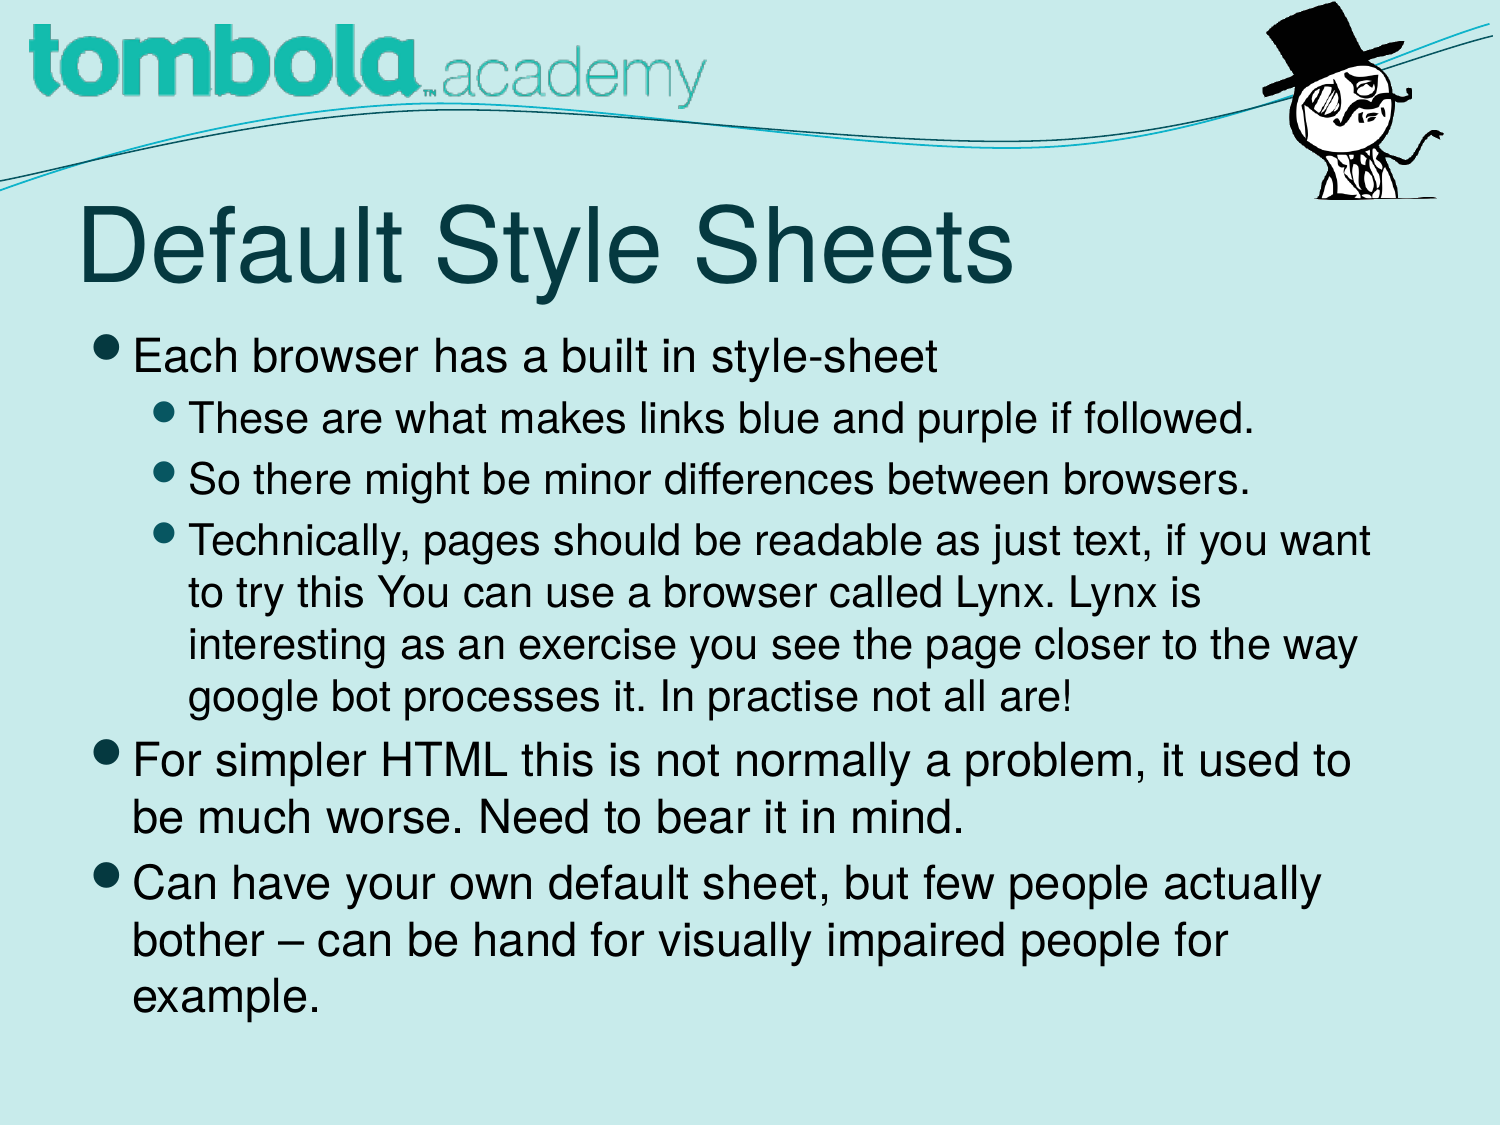

# Default Style Sheets
Each browser has a built in style-sheet
These are what makes links blue and purple if followed.
So there might be minor differences between browsers.
Technically, pages should be readable as just text, if you want to try this You can use a browser called Lynx. Lynx is interesting as an exercise you see the page closer to the way google bot processes it. In practise not all are!
For simpler HTML this is not normally a problem, it used to be much worse. Need to bear it in mind.
Can have your own default sheet, but few people actually bother – can be hand for visually impaired people for example.